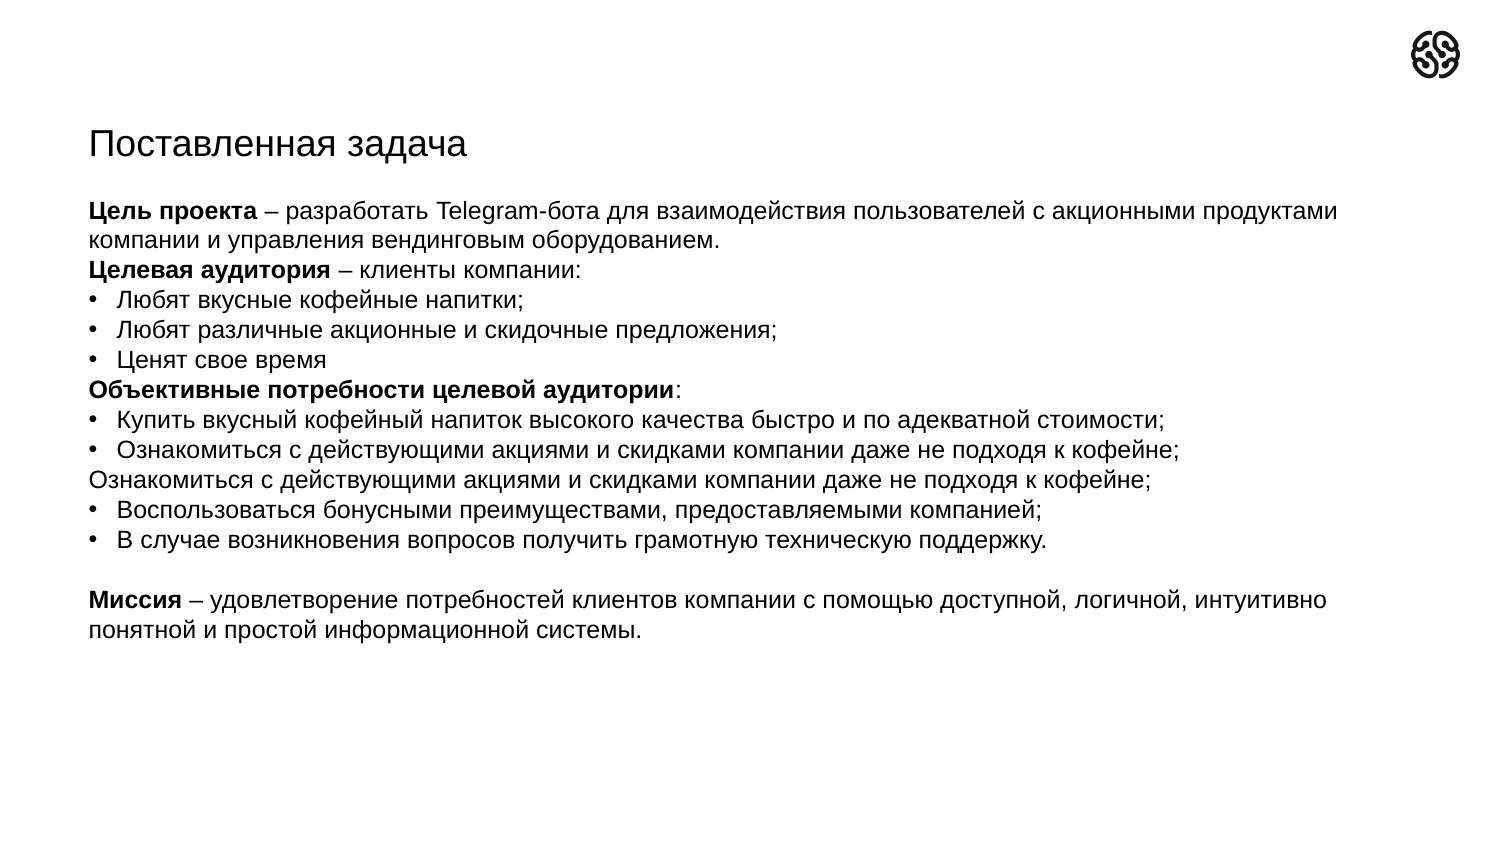

# Поставленная задача
Цель проекта – разработать Telegram-бота для взаимодействия пользователей с акционными продуктами компании и управления вендинговым оборудованием.
Целевая аудитория – клиенты компании:
Любят вкусные кофейные напитки;
Любят различные акционные и скидочные предложения;
Ценят свое время
Объективные потребности целевой аудитории:
Купить вкусный кофейный напиток высокого качества быстро и по адекватной стоимости;
Ознакомиться с действующими акциями и скидками компании даже не подходя к кофейне;
Ознакомиться с действующими акциями и скидками компании даже не подходя к кофейне;
Воспользоваться бонусными преимуществами, предоставляемыми компанией;
В случае возникновения вопросов получить грамотную техническую поддержку.

Миссия – удовлетворение потребностей клиентов компании с помощью доступной, логичной, интуитивно понятной и простой информационной системы.